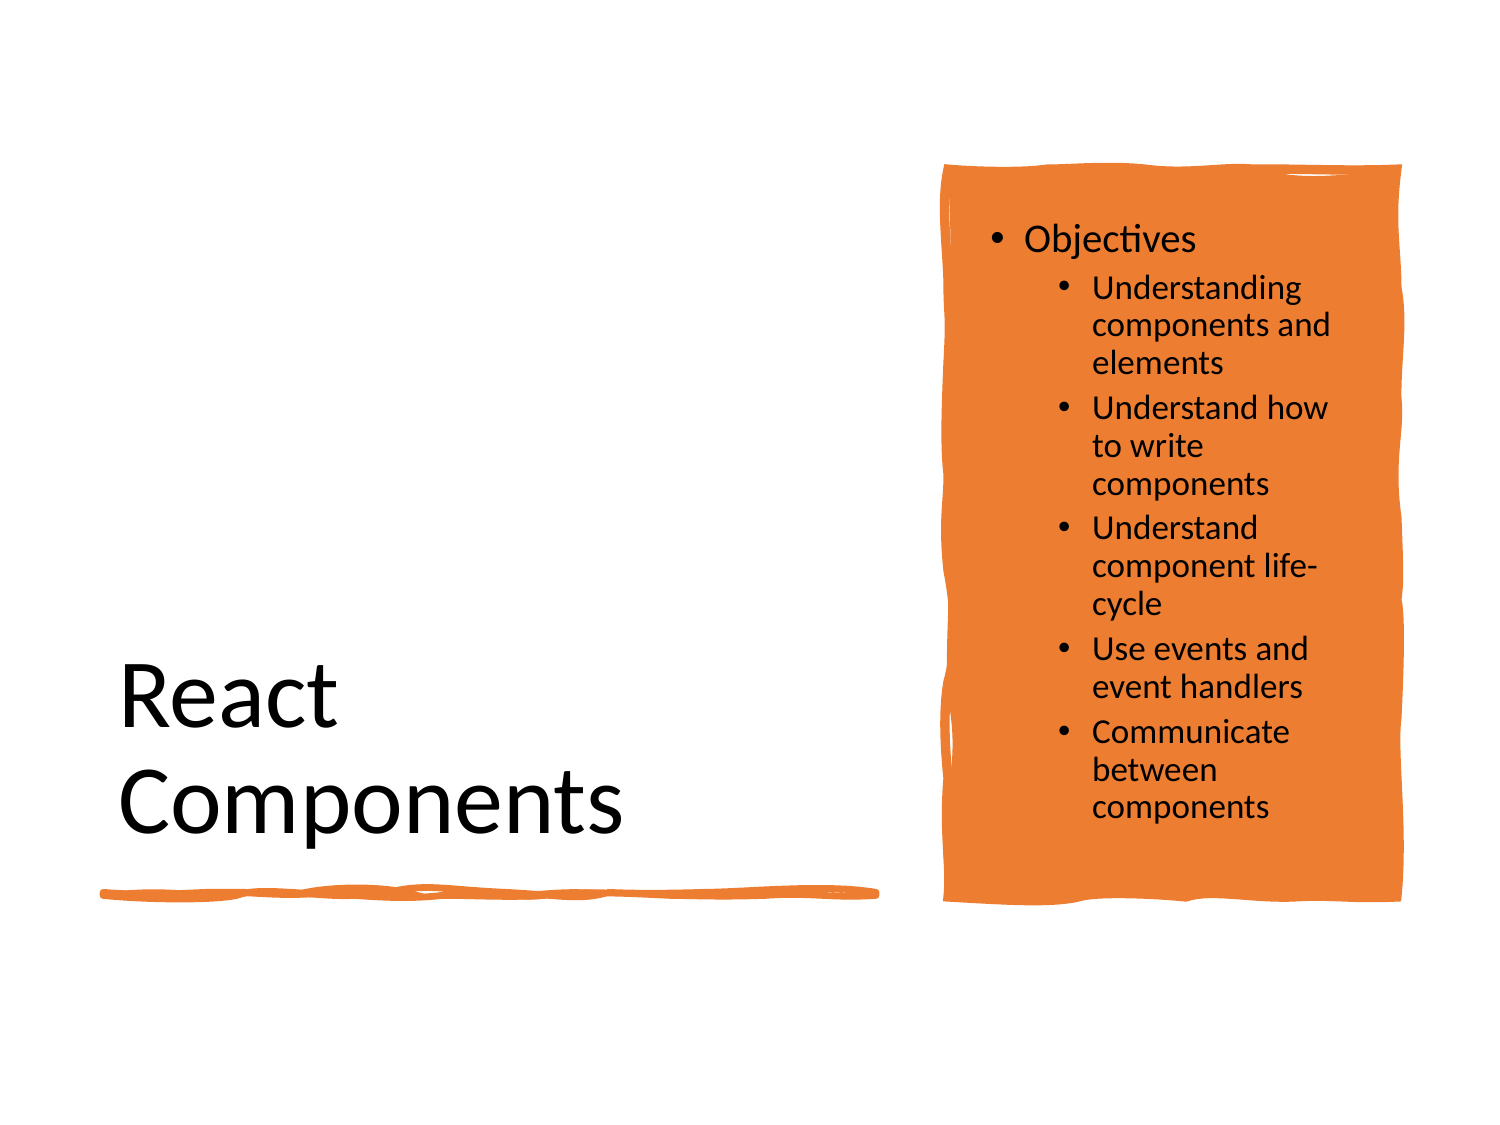

# React Components
Objectives
Understanding components and elements
Understand how to write components
Understand component life-cycle
Use events and event handlers
Communicate between components